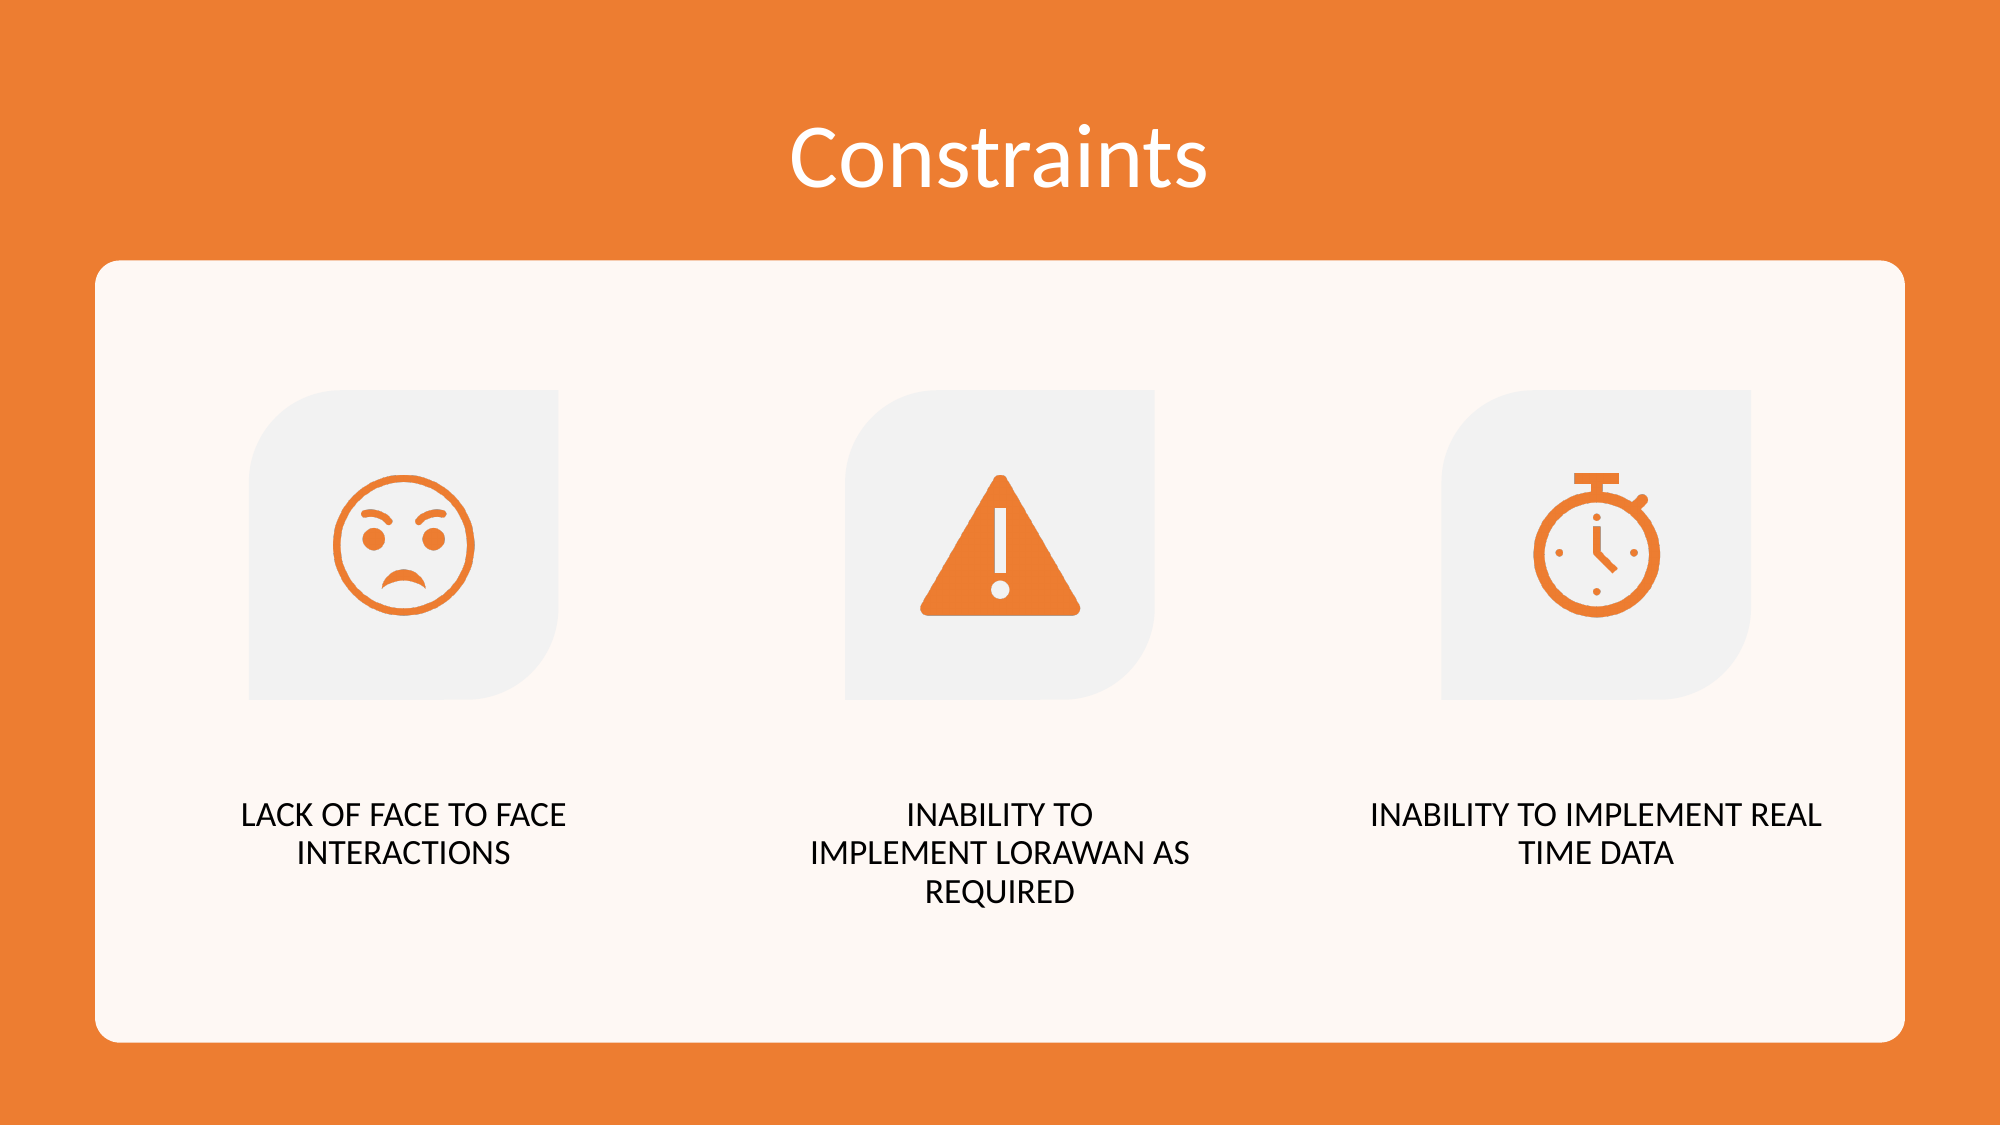

# Constraints

Lack of face to face interactions
Inability to implement LoRaWAN as required
Inability to implement real time data